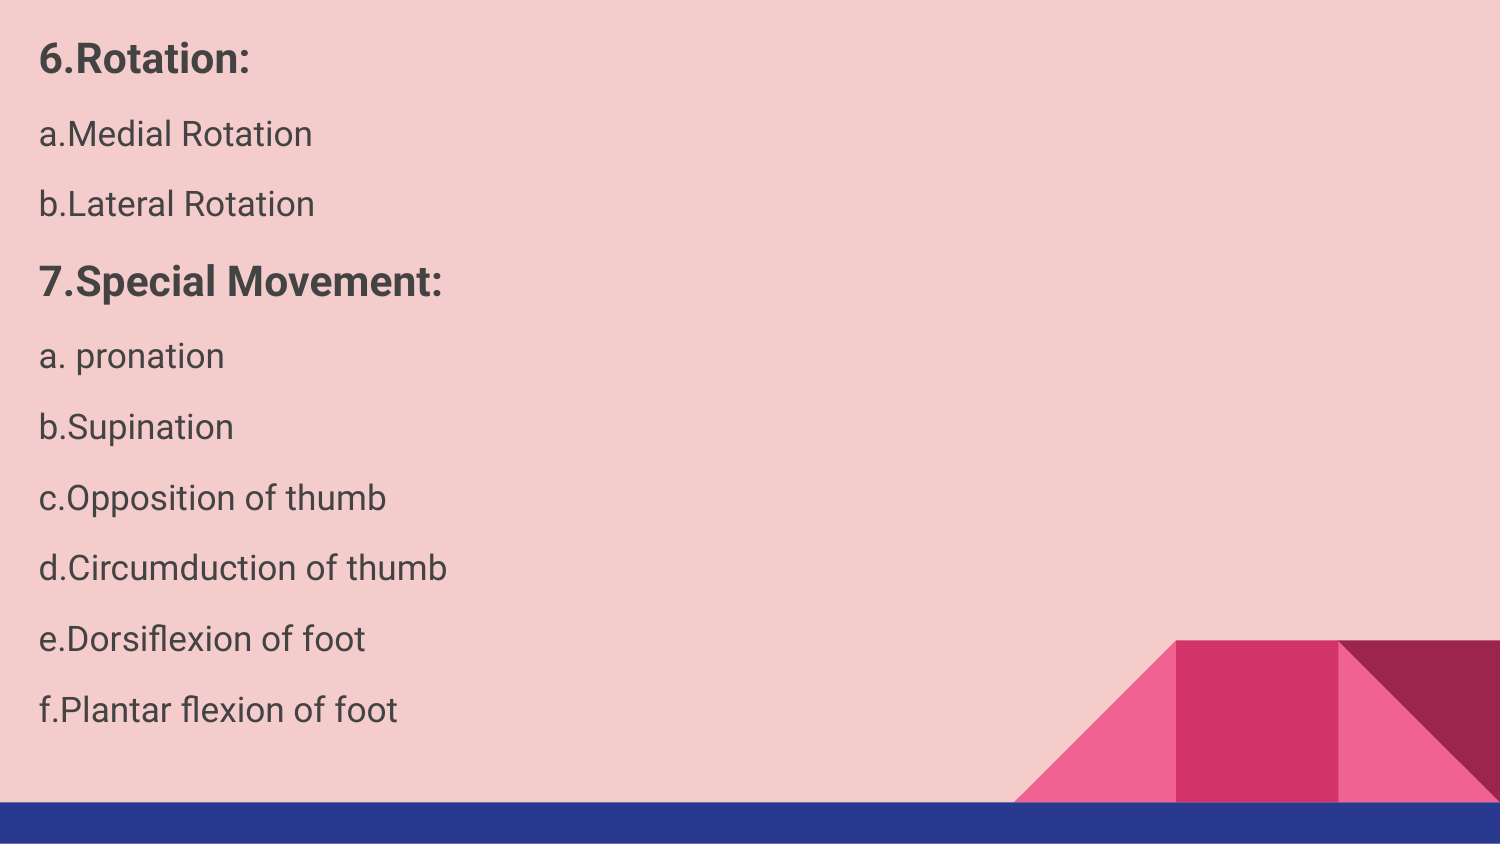

6.Rotation:
a.Medial Rotation
b.Lateral Rotation
7.Special Movement:
a. pronation
b.Supination
c.Opposition of thumb
d.Circumduction of thumb
e.Dorsiflexion of foot
f.Plantar flexion of foot